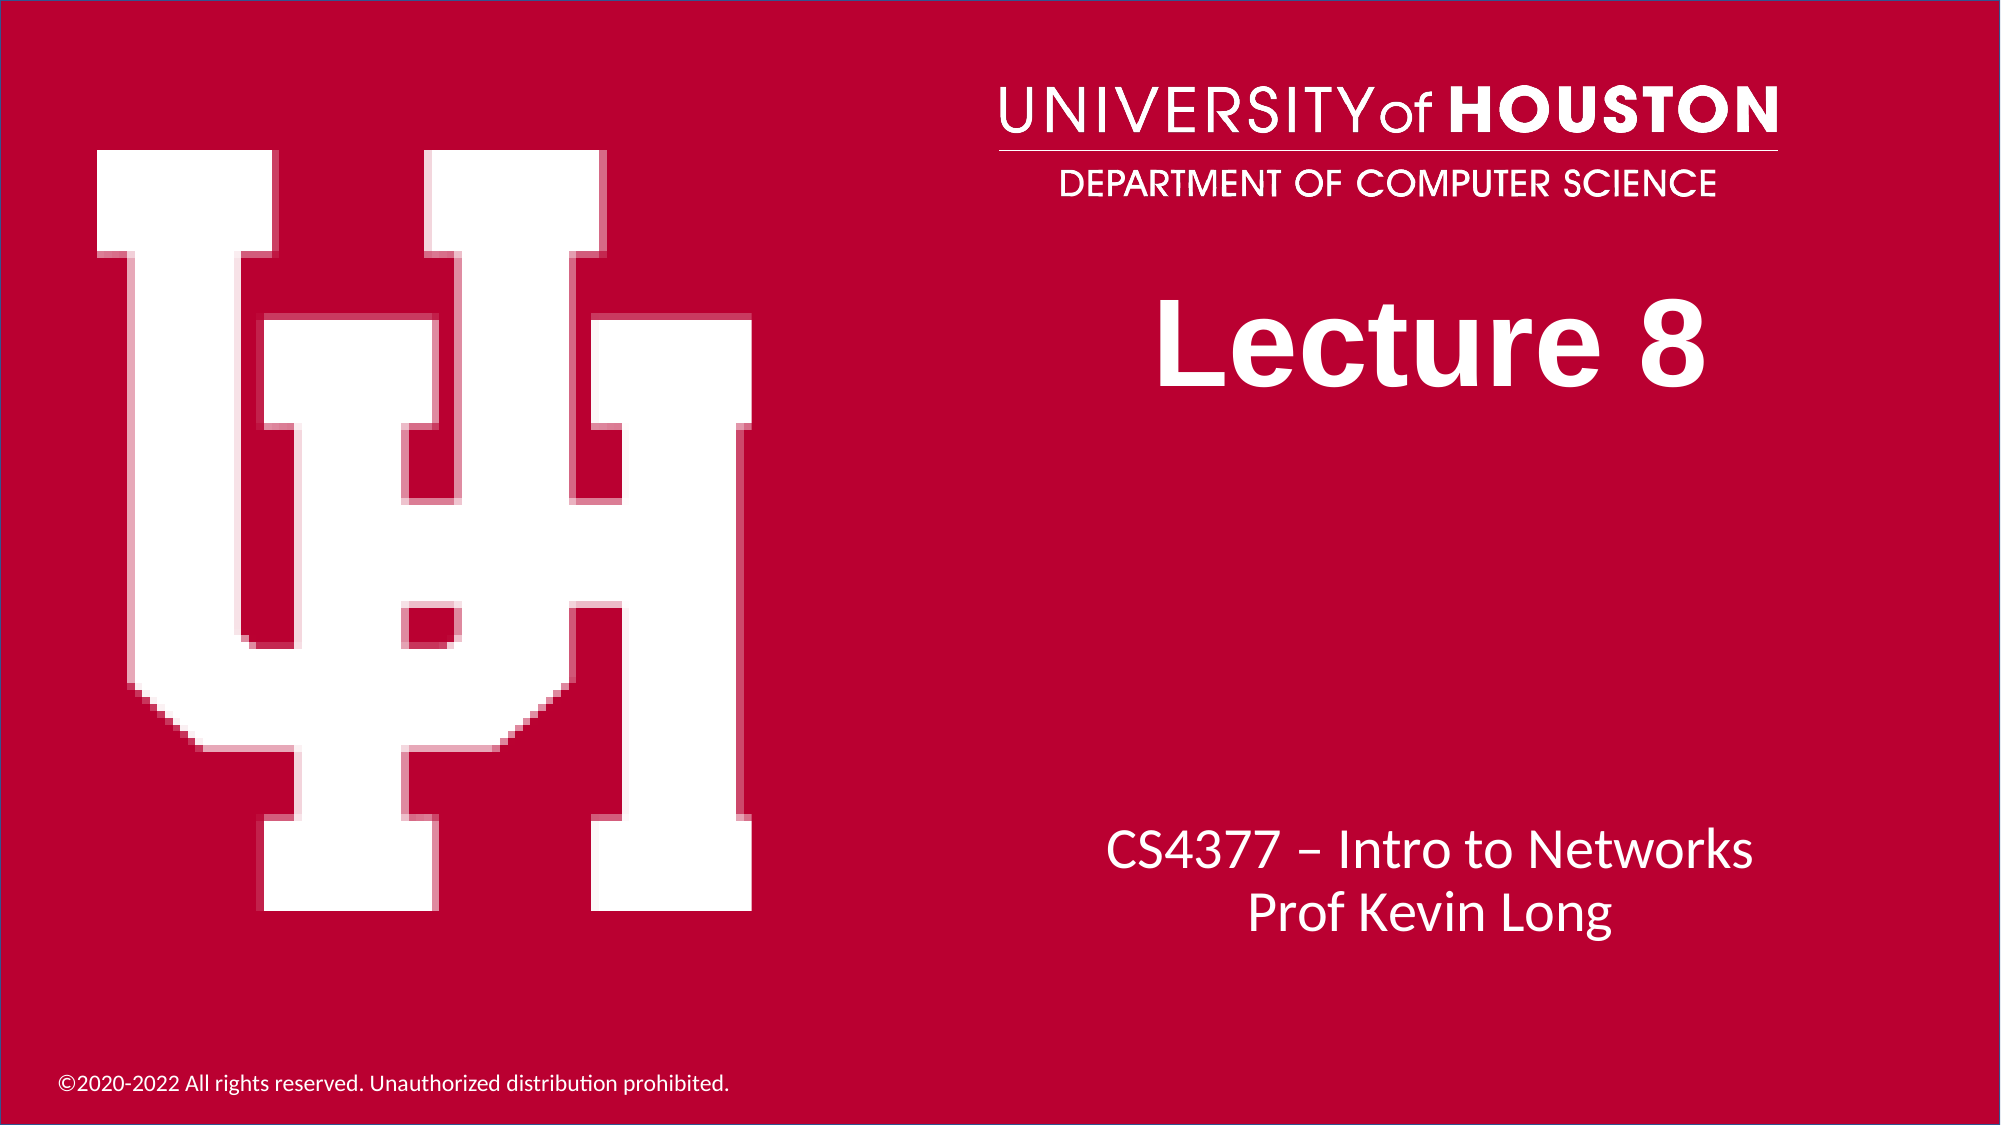

# Lecture 8
CS4377 – Intro to Networks
Prof Kevin Long